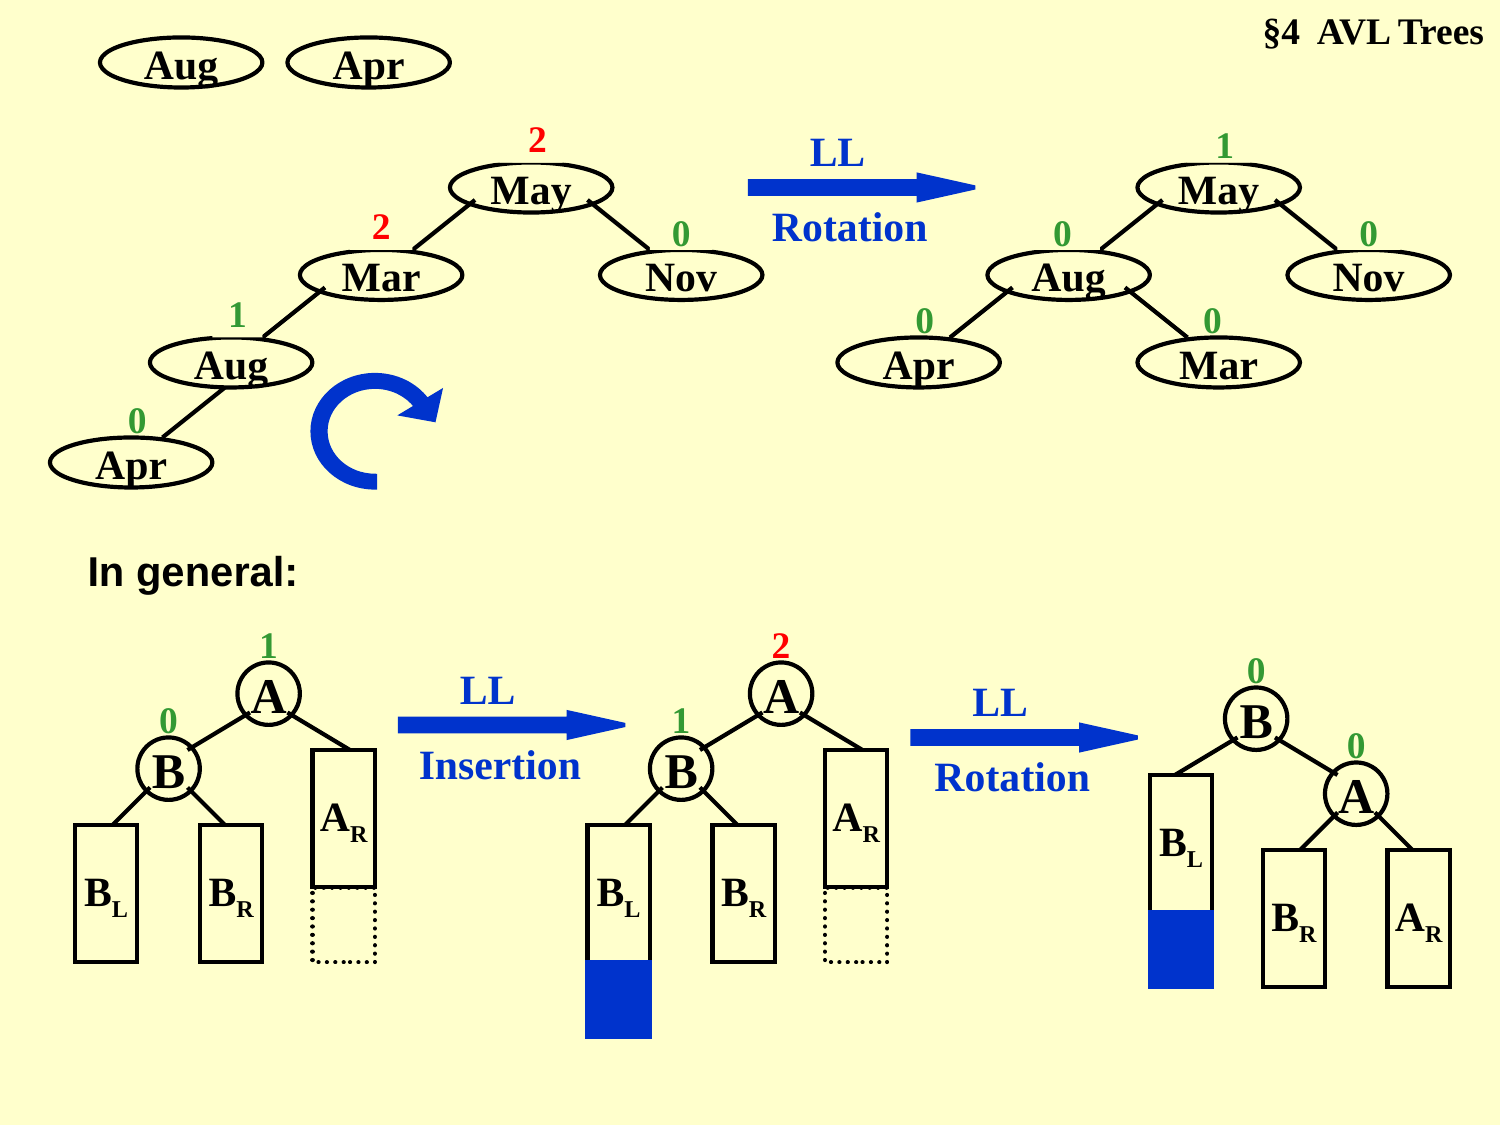

§4  AVL Trees
Aug
Apr
2
0
May
−1
−2

0
Nov
0
−1
1

0
Mar
1

0
Aug
LL

Rotation
0
May
−1
−2

0
Nov
0
−1
1

0
Aug
1
−1
0

0
Apr

0
Mar
2
1

0
Apr
In general:
1
A
0
B

AR

BR
BL

2
A
1
B

AR

BR
BL

0
B

A

BL

AR

LL

Insertion
LL

Rotation
0

BR